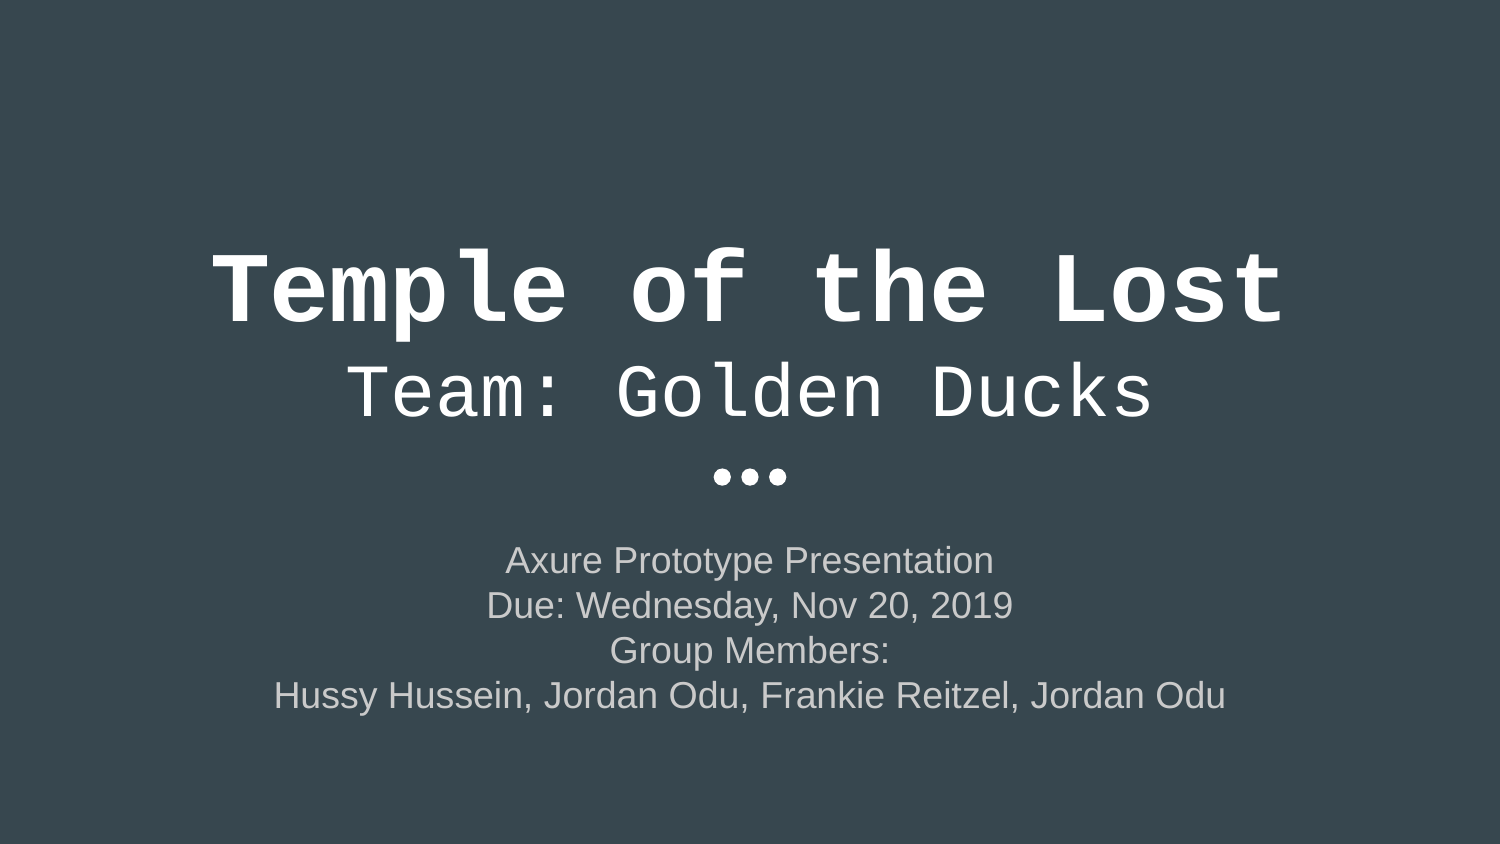

# Temple of the Lost
Team: Golden Ducks
Axure Prototype Presentation
Due: Wednesday, Nov 20, 2019
Group Members:
Hussy Hussein, Jordan Odu, Frankie Reitzel, Jordan Odu